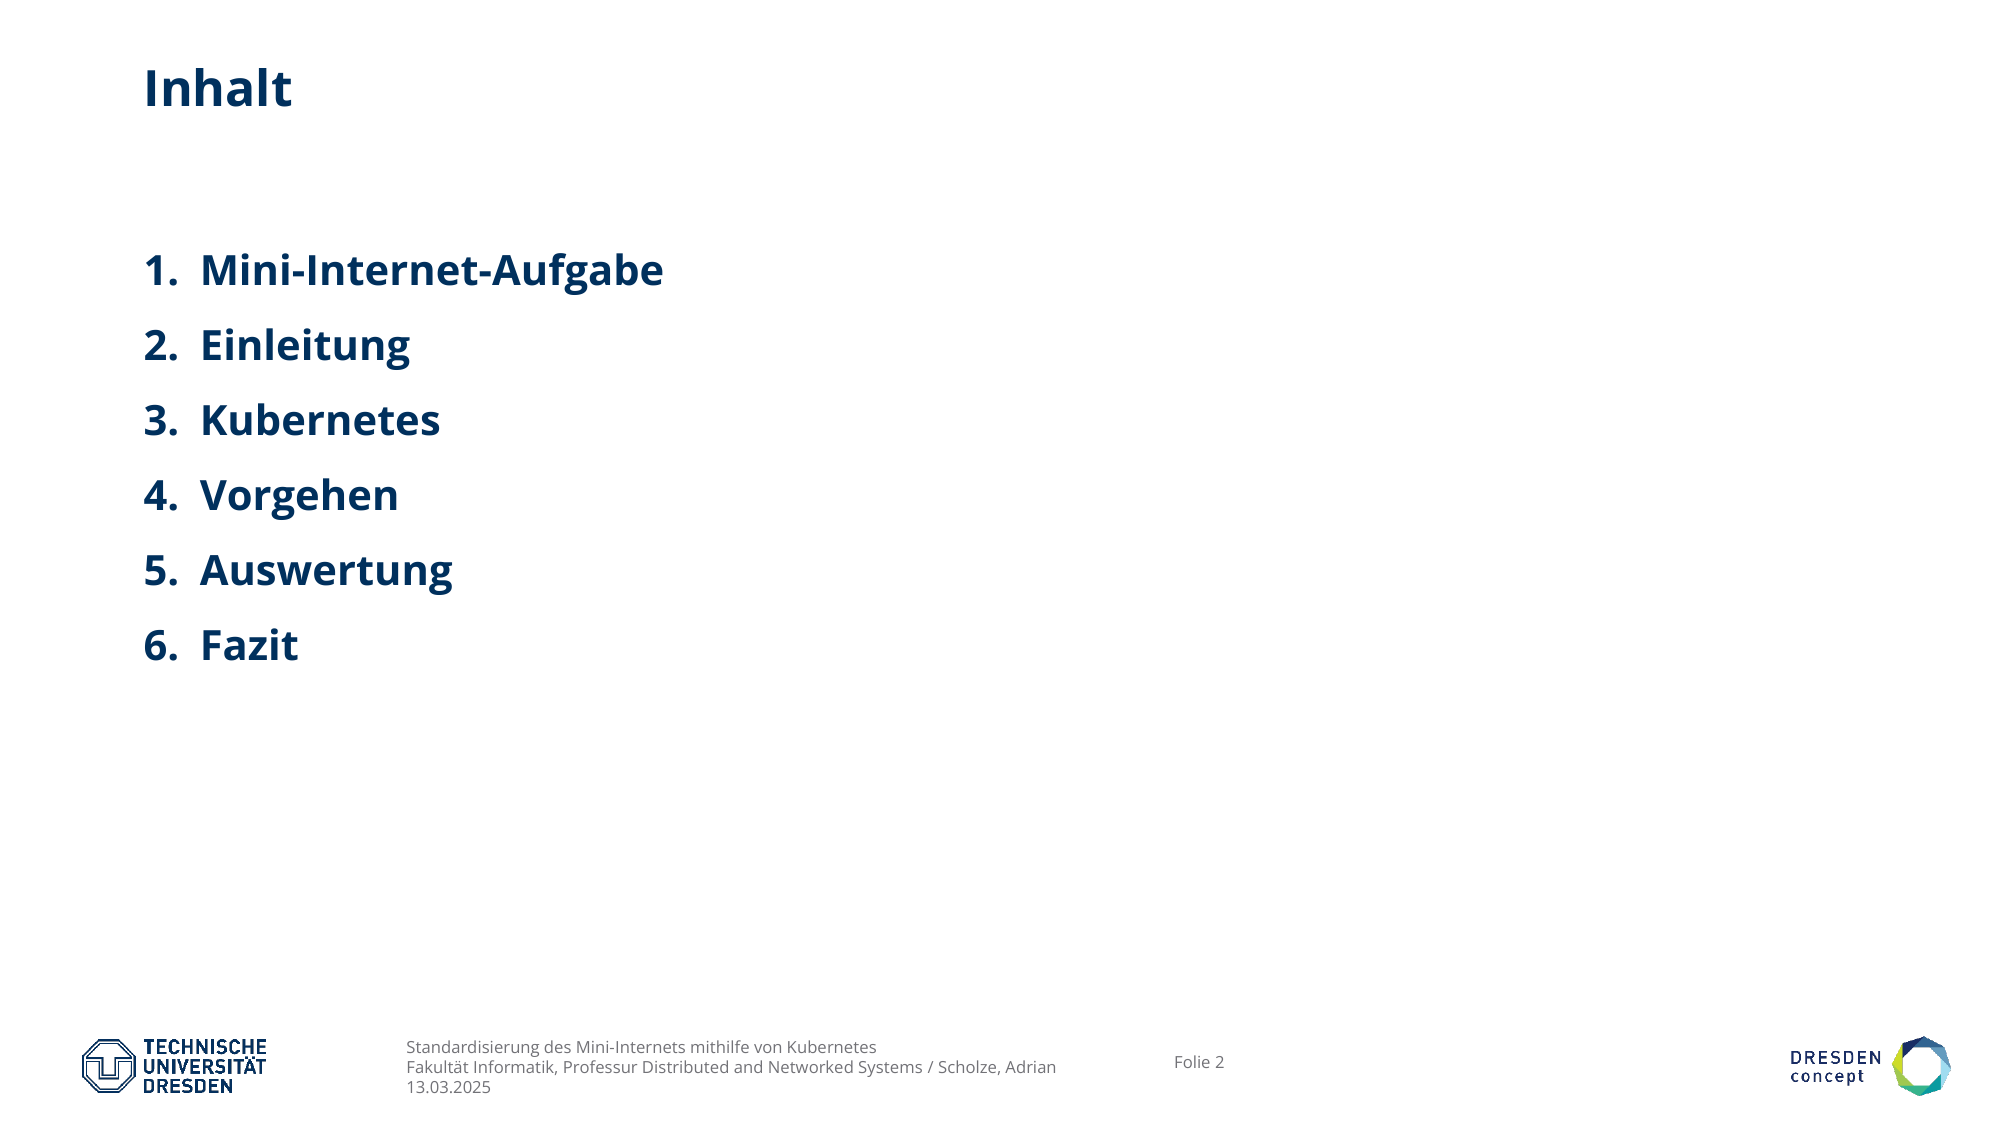

# Inhalt
Mini-Internet-Aufgabe
Einleitung
Kubernetes
Vorgehen
Auswertung
Fazit